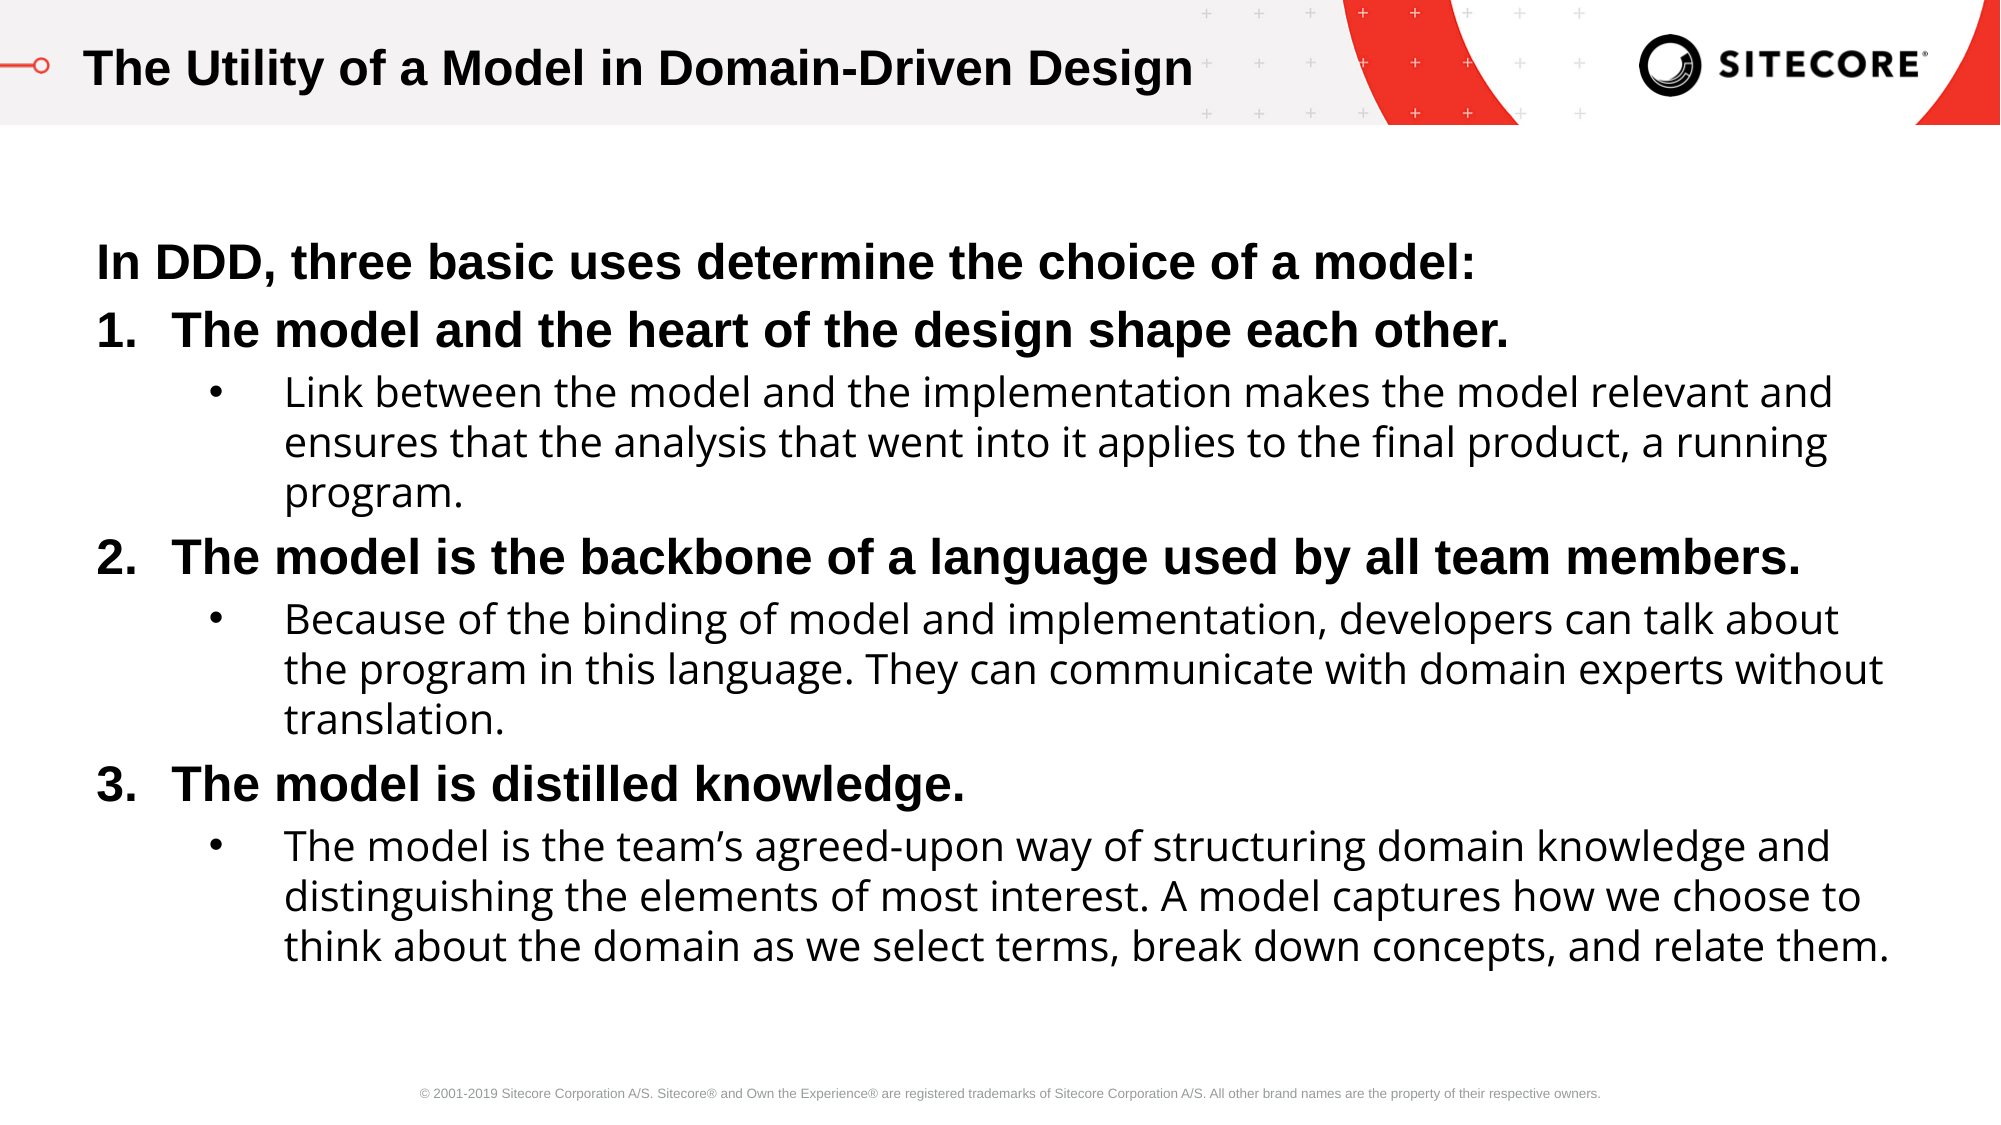

The Utility of a Model in Domain-Driven Design
In DDD, three basic uses determine the choice of a model:
The model and the heart of the design shape each other.
Link between the model and the implementation makes the model relevant and ensures that the analysis that went into it applies to the final product, a running program.
The model is the backbone of a language used by all team members.
Because of the binding of model and implementation, developers can talk about the program in this language. They can communicate with domain experts without translation.
The model is distilled knowledge.
The model is the team’s agreed-upon way of structuring domain knowledge and distinguishing the elements of most interest. A model captures how we choose to think about the domain as we select terms, break down concepts, and relate them.